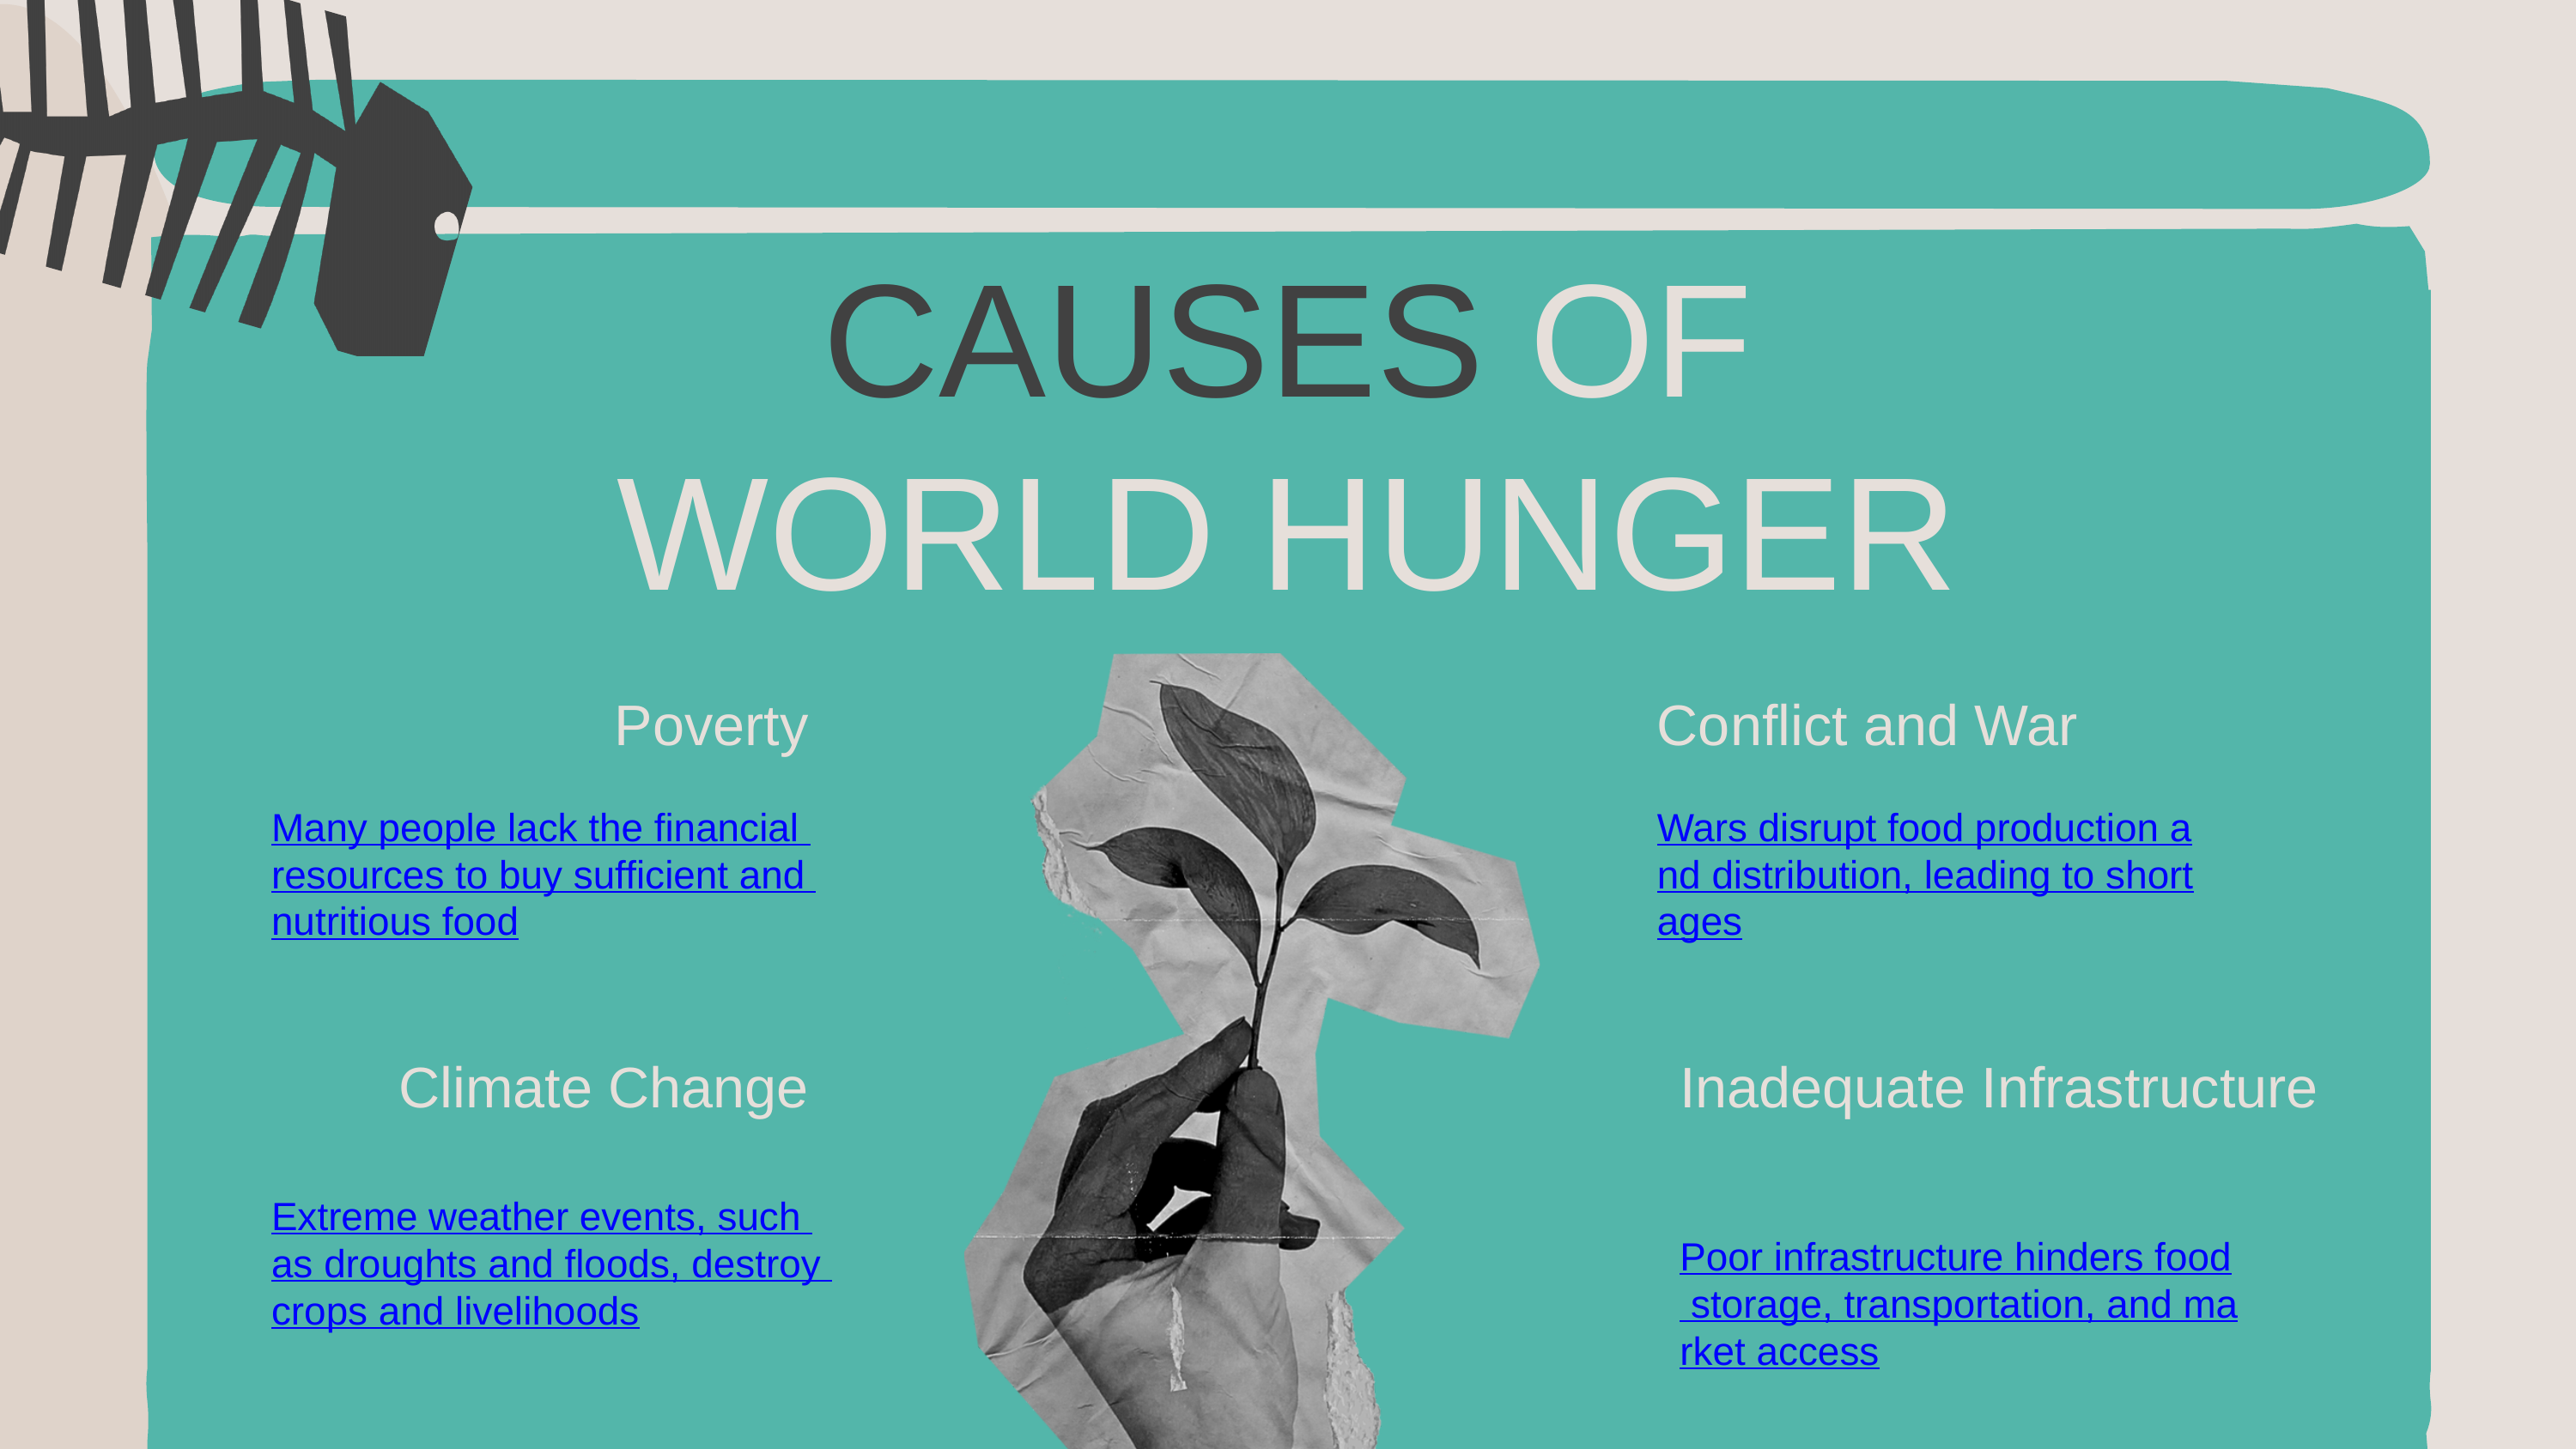

CAUSES OF WORLD HUNGER

Poverty
Conflict and War
Many people lack the financial resources to buy sufficient and nutritious food
Wars disrupt food production and distribution, leading to shortages
Climate Change
Inadequate Infrastructure
Extreme weather events, such as droughts and floods, destroy crops and livelihoods
Poor infrastructure hinders food storage, transportation, and market access